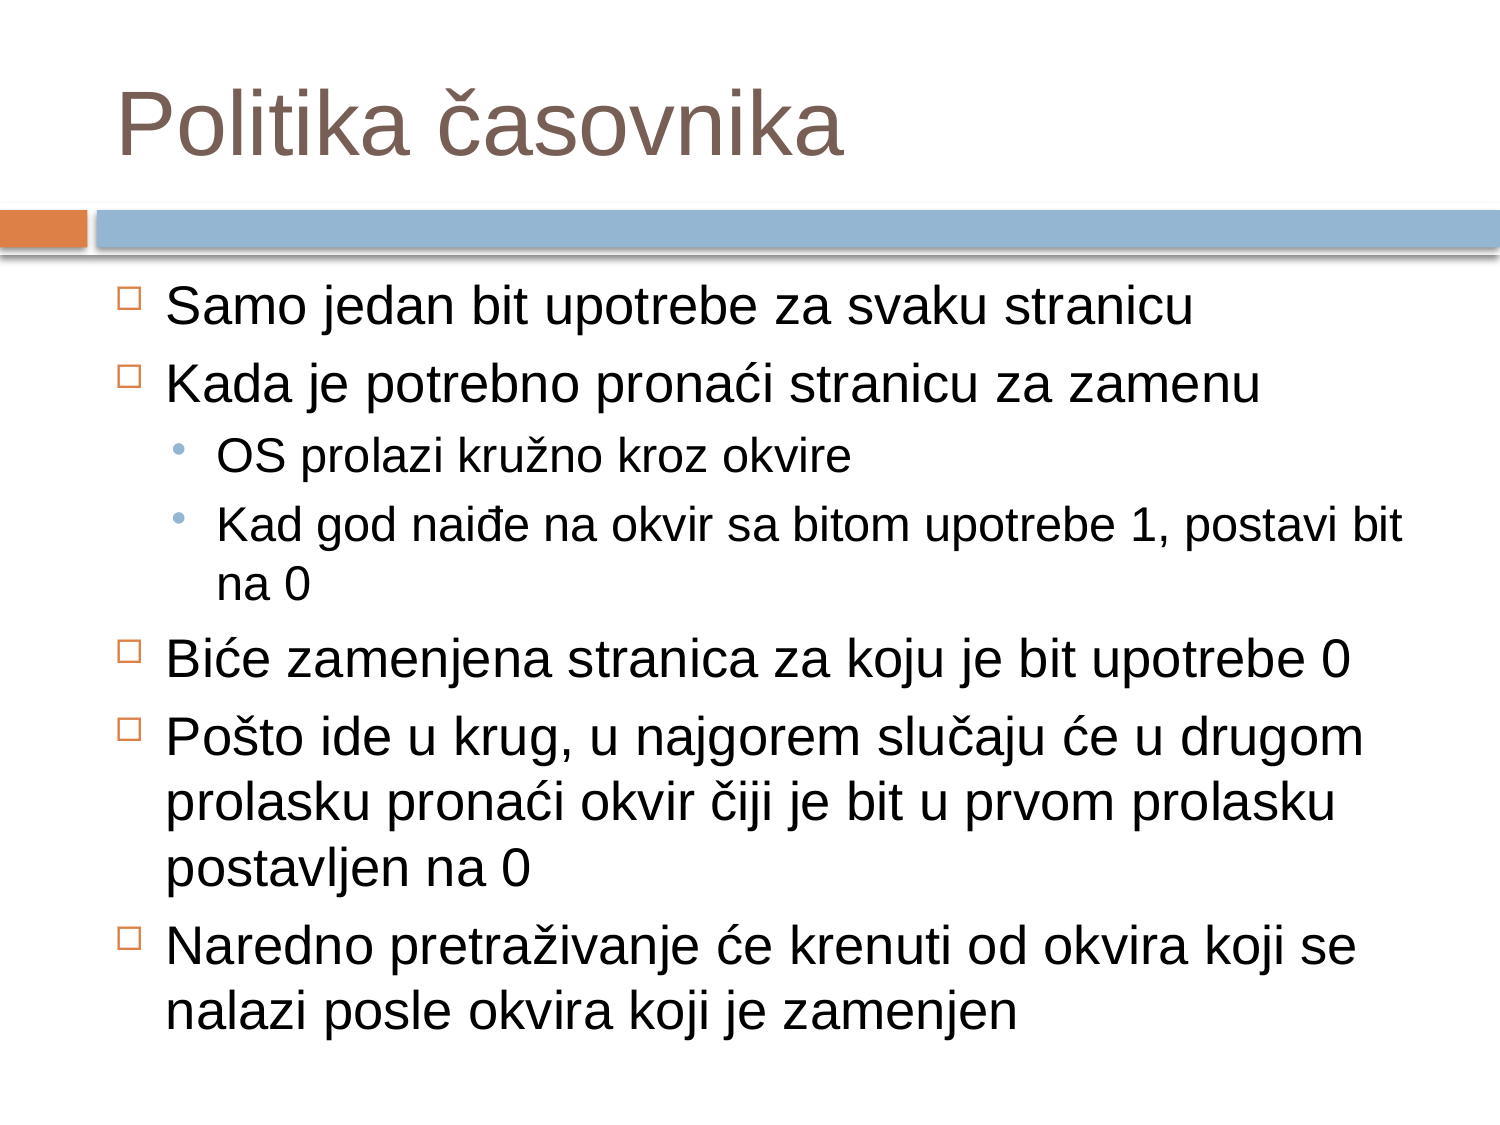

# Politika časovnika
Samo jedan bit upotrebe za svaku stranicu
Kada je potrebno pronaći stranicu za zamenu
OS prolazi kružno kroz okvire
Kad god naiđe na okvir sa bitom upotrebe 1, postavi bit na 0
Biće zamenjena stranica za koju je bit upotrebe 0
Pošto ide u krug, u najgorem slučaju će u drugom prolasku pronaći okvir čiji je bit u prvom prolasku postavljen na 0
Naredno pretraživanje će krenuti od okvira koji se nalazi posle okvira koji je zamenjen